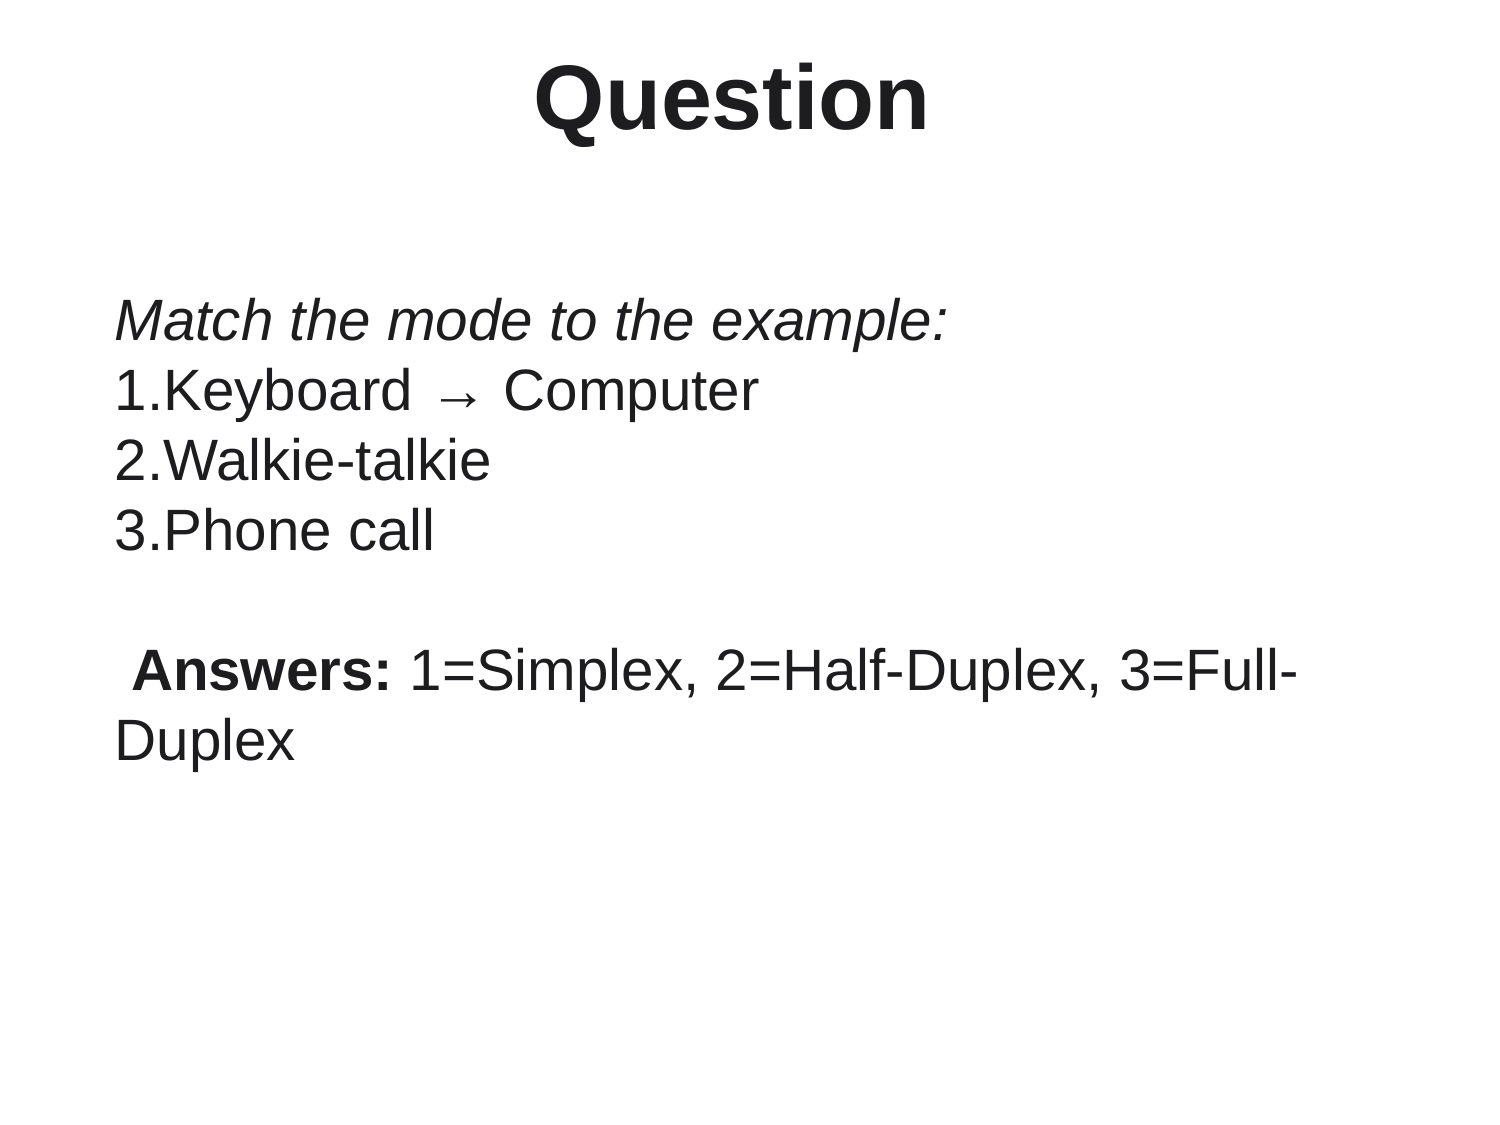

# Question
Match the mode to the example:
Keyboard → Computer
Walkie-talkie
Phone call
 Answers: 1=Simplex, 2=Half-Duplex, 3=Full-Duplex